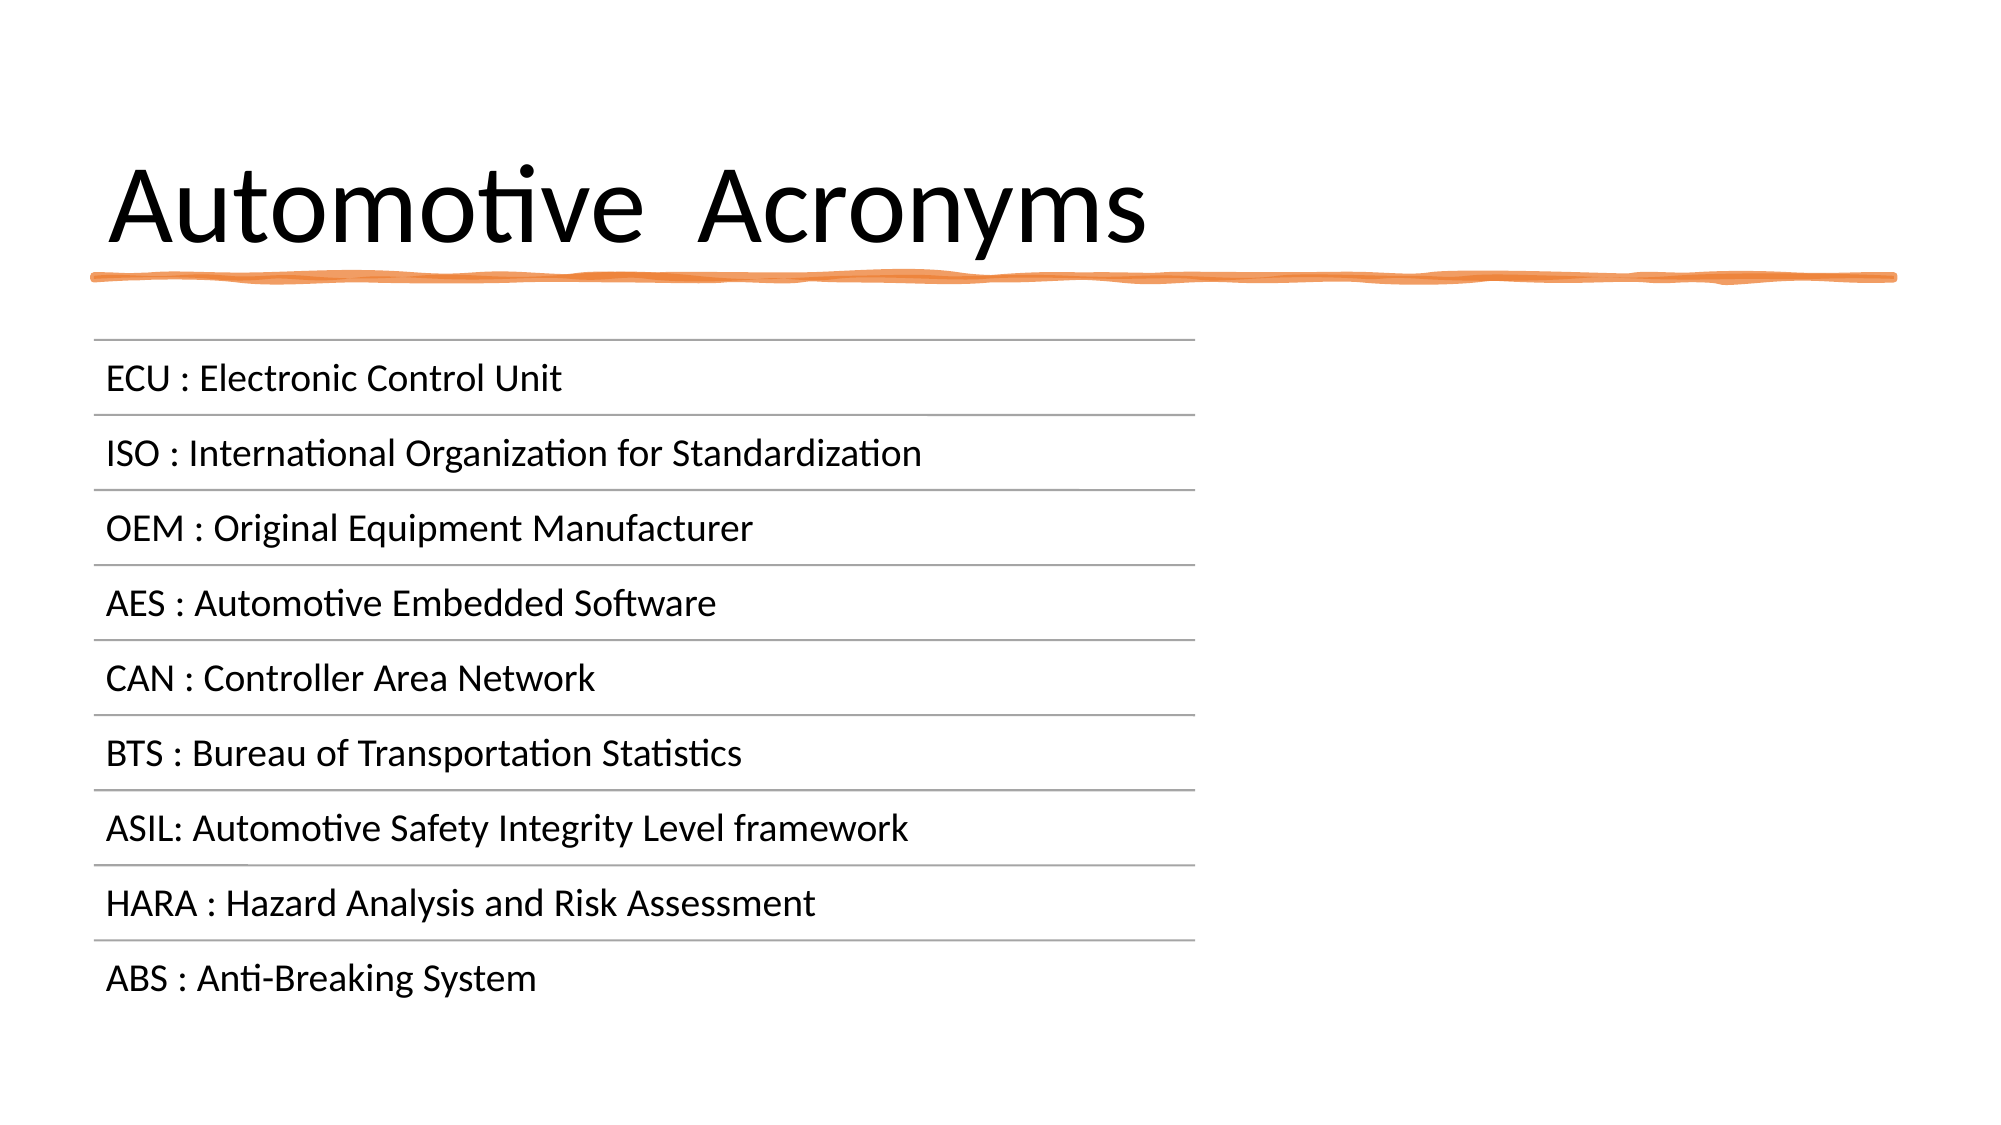

# Automotive  Acronyms

ECU : Electronic Control Unit
ISO : International Organization for Standardization
OEM : Original Equipment Manufacturer
AES : Automotive Embedded Software
CAN : Controller Area Network
BTS : Bureau of Transportation Statistics
ASIL: Automotive Safety Integrity Level framework
HARA : Hazard Analysis and Risk Assessment
ABS : Anti-Breaking System